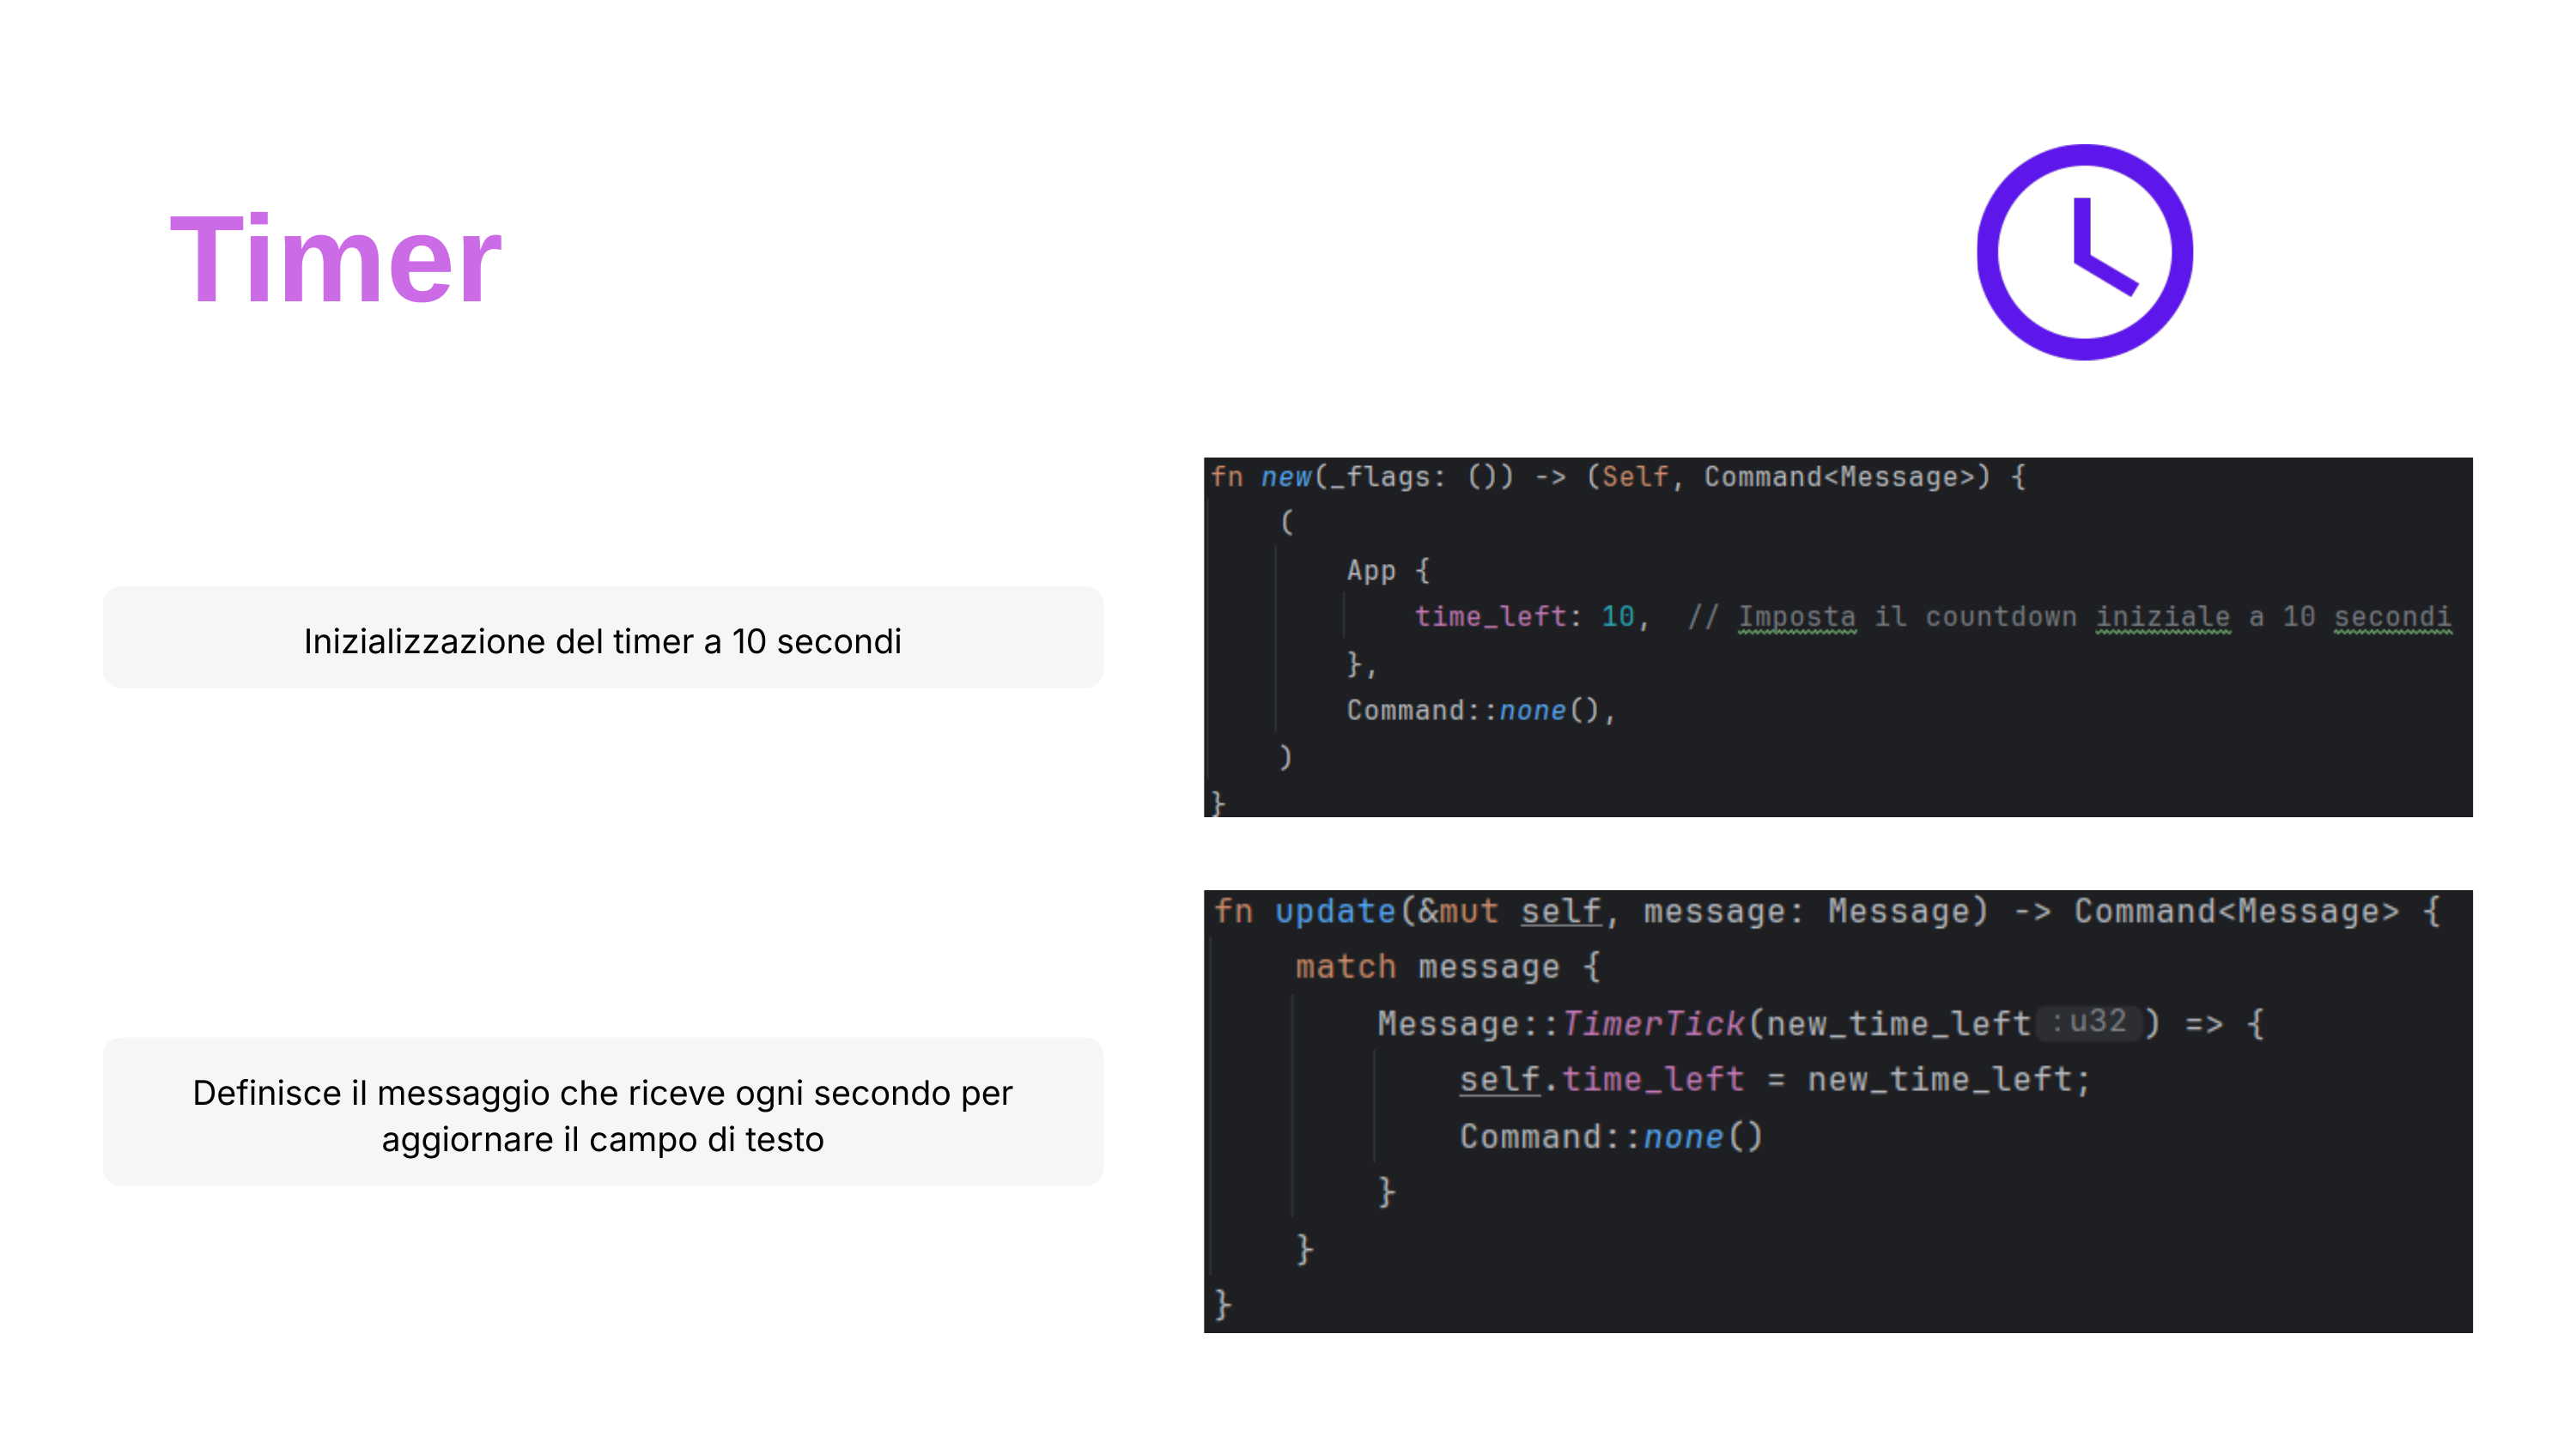

Timer

Inizializzazione del timer a 10 secondi

Definisce il messaggio che riceve ogni secondo per aggiornare il campo di testo